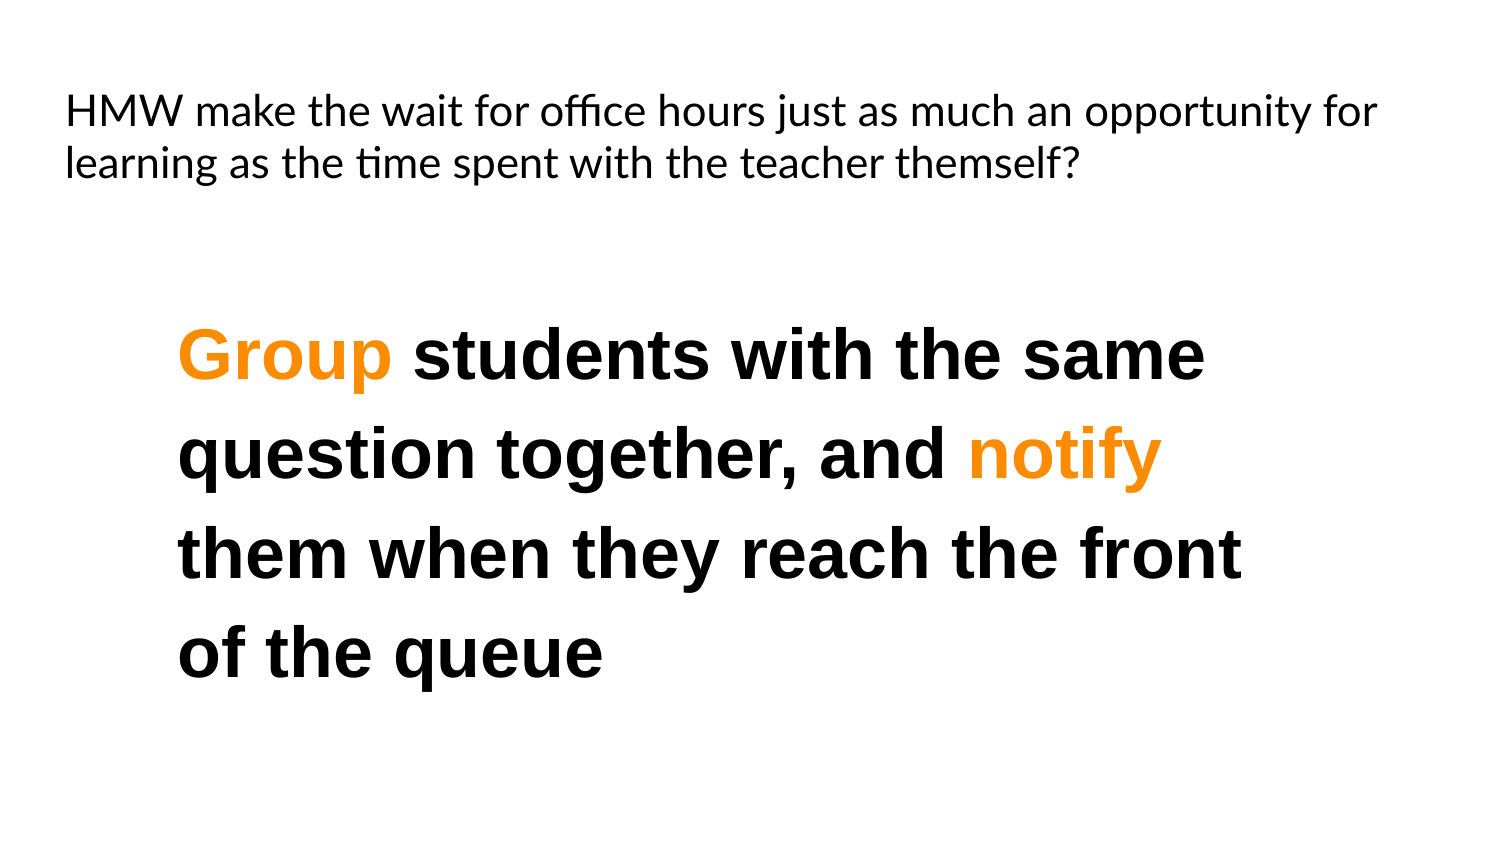

# HMW make the wait for office hours just as much an opportunity for learning as the time spent with the teacher themself?
Group students with the same question together, and notify them when they reach the front of the queue